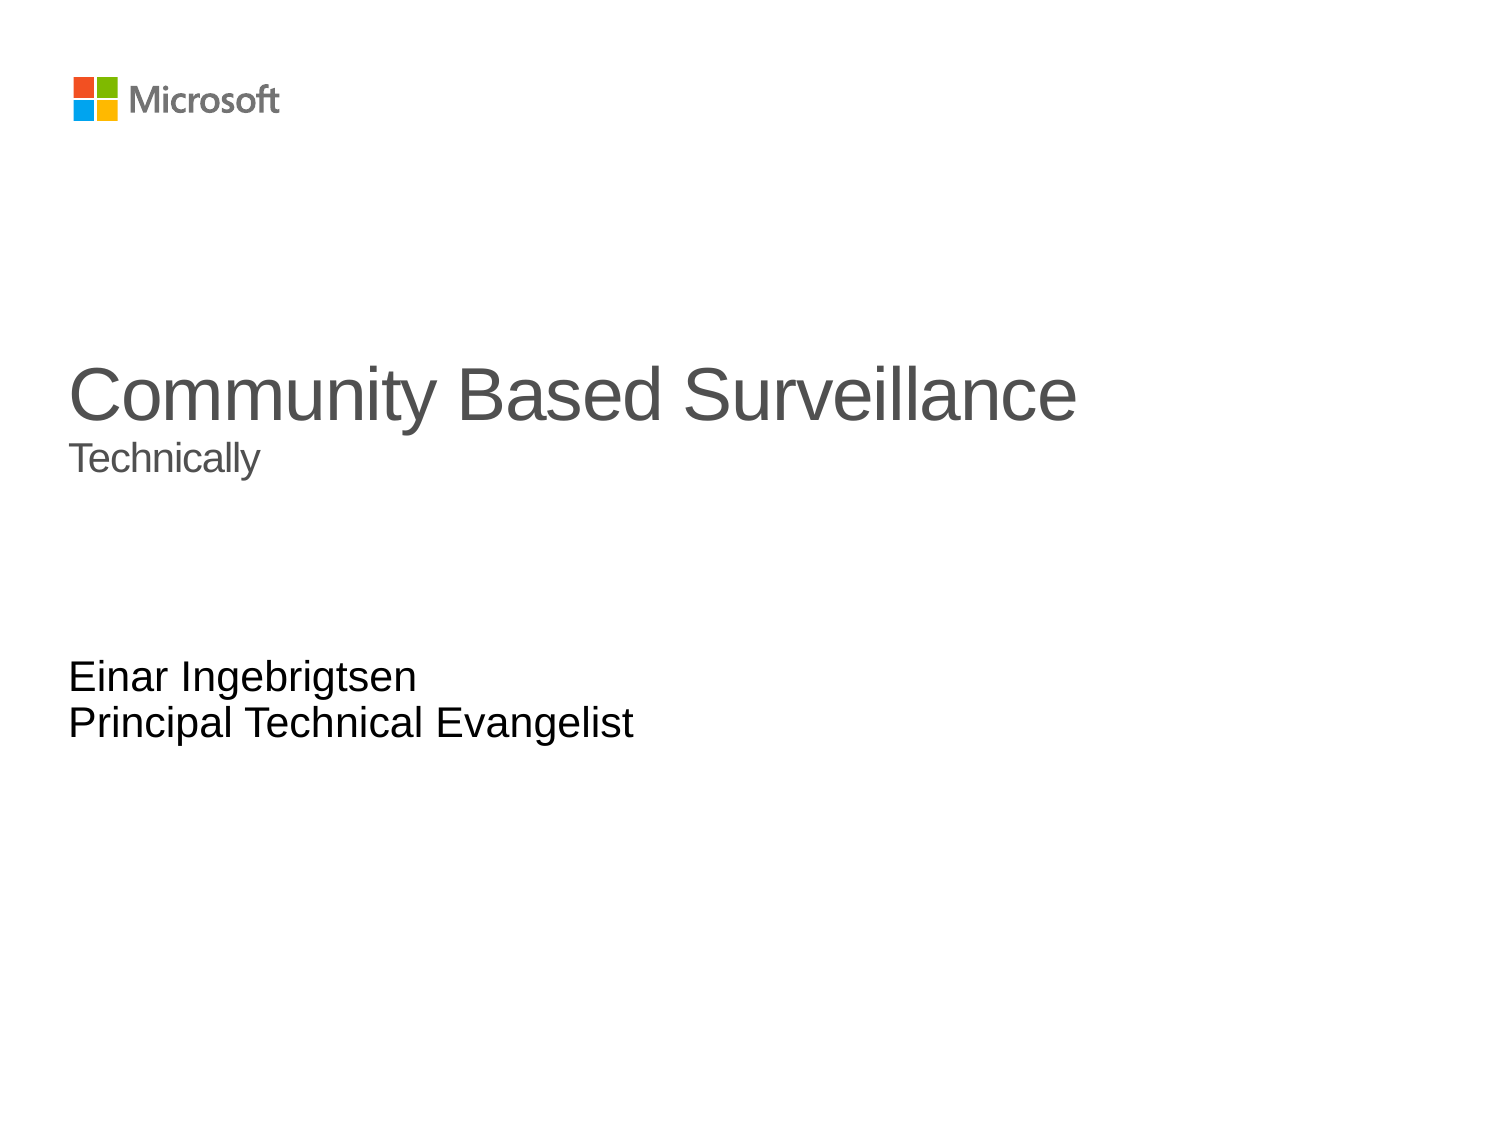

# Community Based Surveillance Technically
Einar Ingebrigtsen
Principal Technical Evangelist